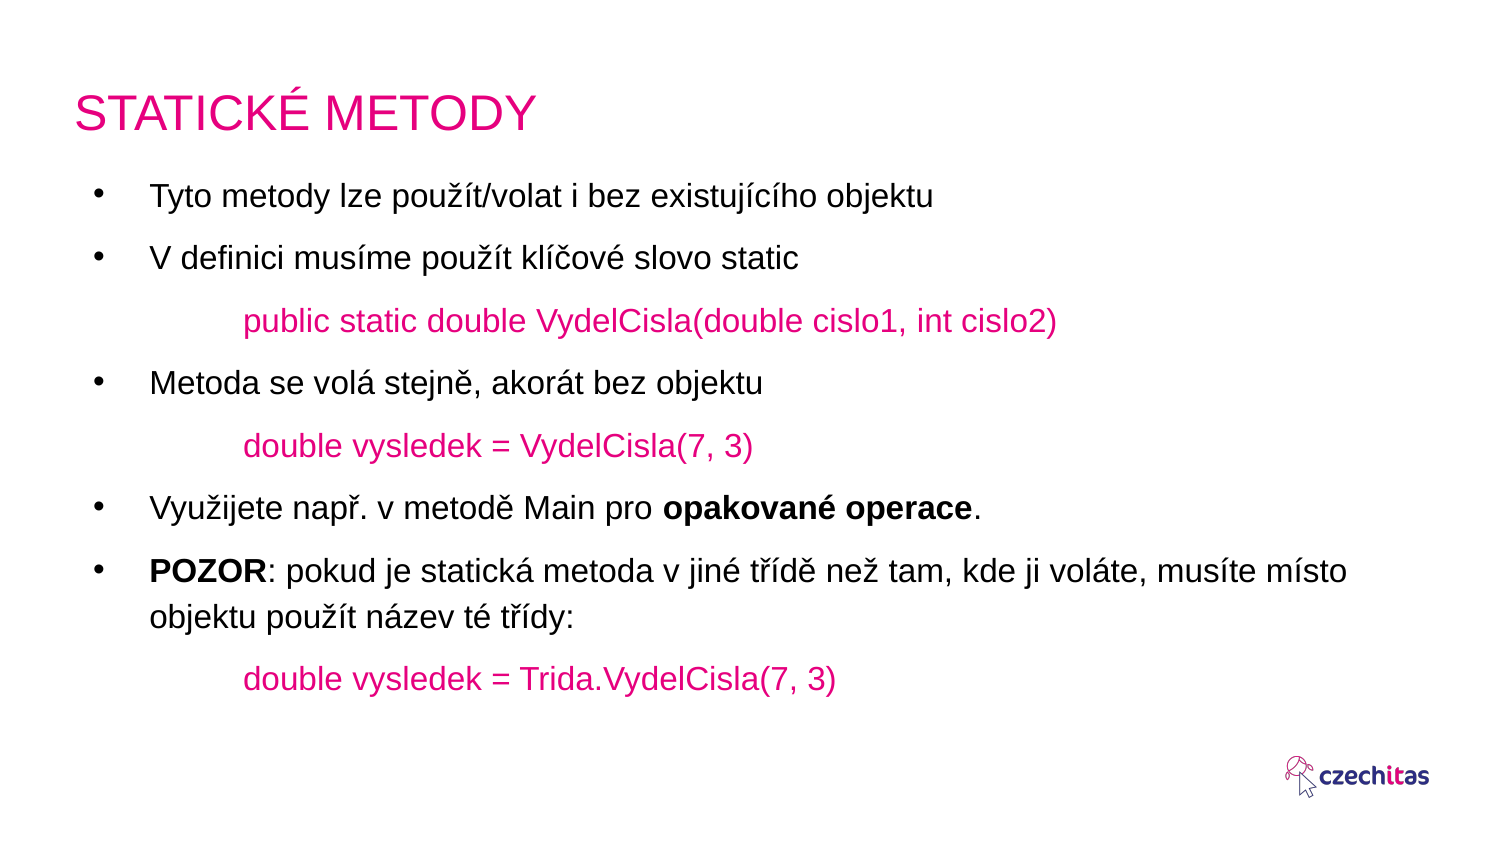

# STATICKÉ METODY
Tyto metody lze použít/volat i bez existujícího objektu
V definici musíme použít klíčové slovo static
	public static double VydelCisla(double cislo1, int cislo2)
Metoda se volá stejně, akorát bez objektu
	double vysledek = VydelCisla(7, 3)
Využijete např. v metodě Main pro opakované operace.
POZOR: pokud je statická metoda v jiné třídě než tam, kde ji voláte, musíte místo objektu použít název té třídy:
	double vysledek = Trida.VydelCisla(7, 3)